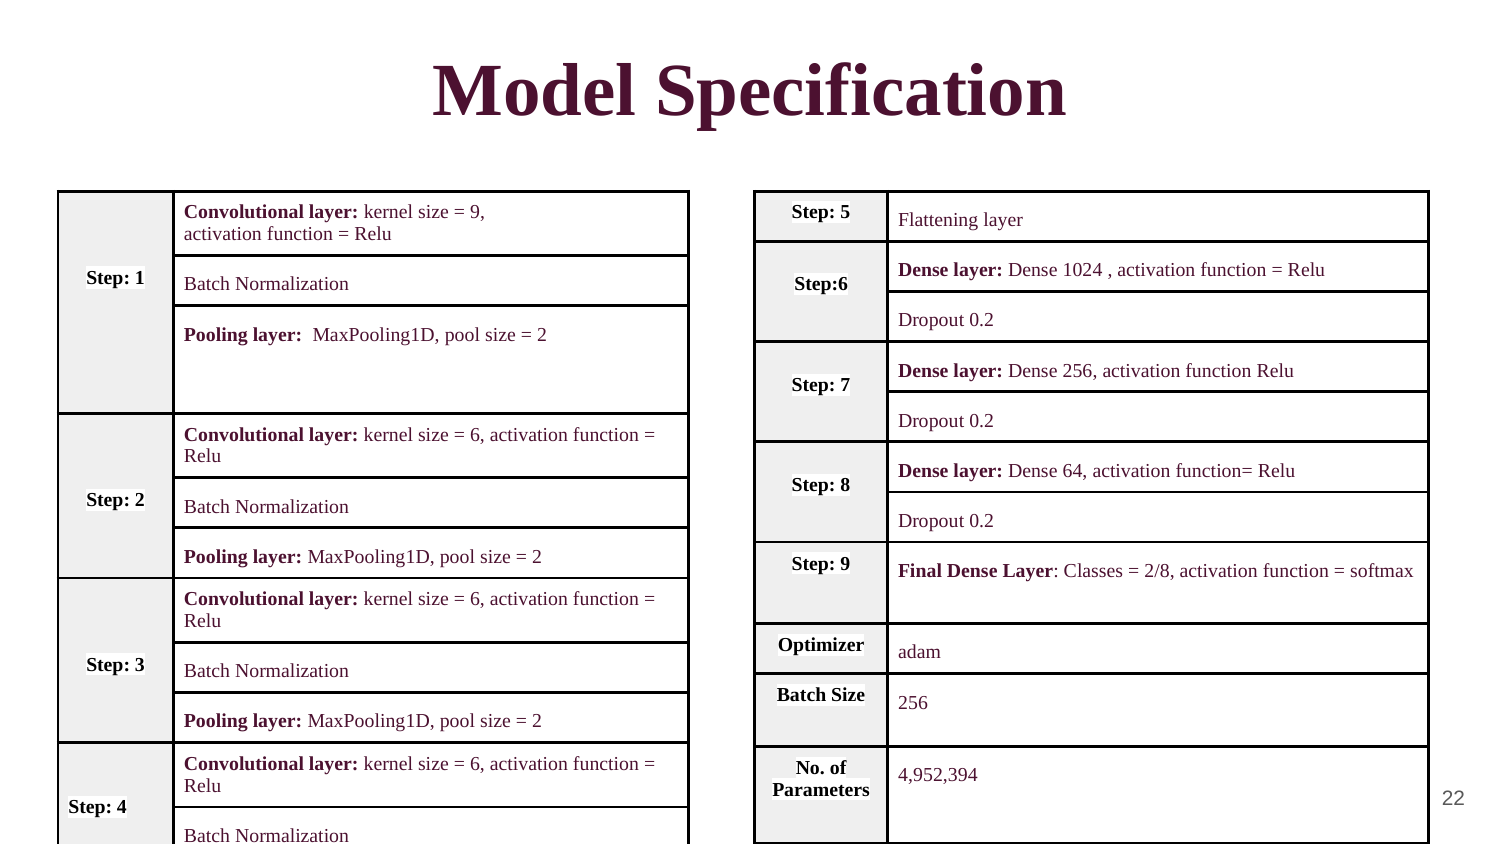

# Model Specification
| Step: 1 | Convolutional layer: kernel size = 9, activation function = Relu |
| --- | --- |
|  | Batch Normalization |
|  | Pooling layer: MaxPooling1D, pool size = 2 |
| Step: 2 | Convolutional layer: kernel size = 6, activation function = Relu |
|  | Batch Normalization |
|  | Pooling layer: MaxPooling1D, pool size = 2 |
| Step: 3 | Convolutional layer: kernel size = 6, activation function = Relu |
|  | Batch Normalization |
|  | Pooling layer: MaxPooling1D, pool size = 2 |
| Step: 4 | Convolutional layer: kernel size = 6, activation function = Relu |
|  | Batch Normalization |
|  | Pooling layer: MaxPooling1D, pool size = 2 |
| Step: 5 | Flattening layer |
| --- | --- |
| Step:6 | Dense layer: Dense 1024 , activation function = Relu |
|  | Dropout 0.2 |
| Step: 7 | Dense layer: Dense 256, activation function Relu |
|  | Dropout 0.2 |
| Step: 8 | Dense layer: Dense 64, activation function= Relu |
|  | Dropout 0.2 |
| Step: 9 | Final Dense Layer: Classes = 2/8, activation function = softmax |
| Optimizer | adam |
| Batch Size | 256 |
| No. of Parameters | 4,952,394 |
22